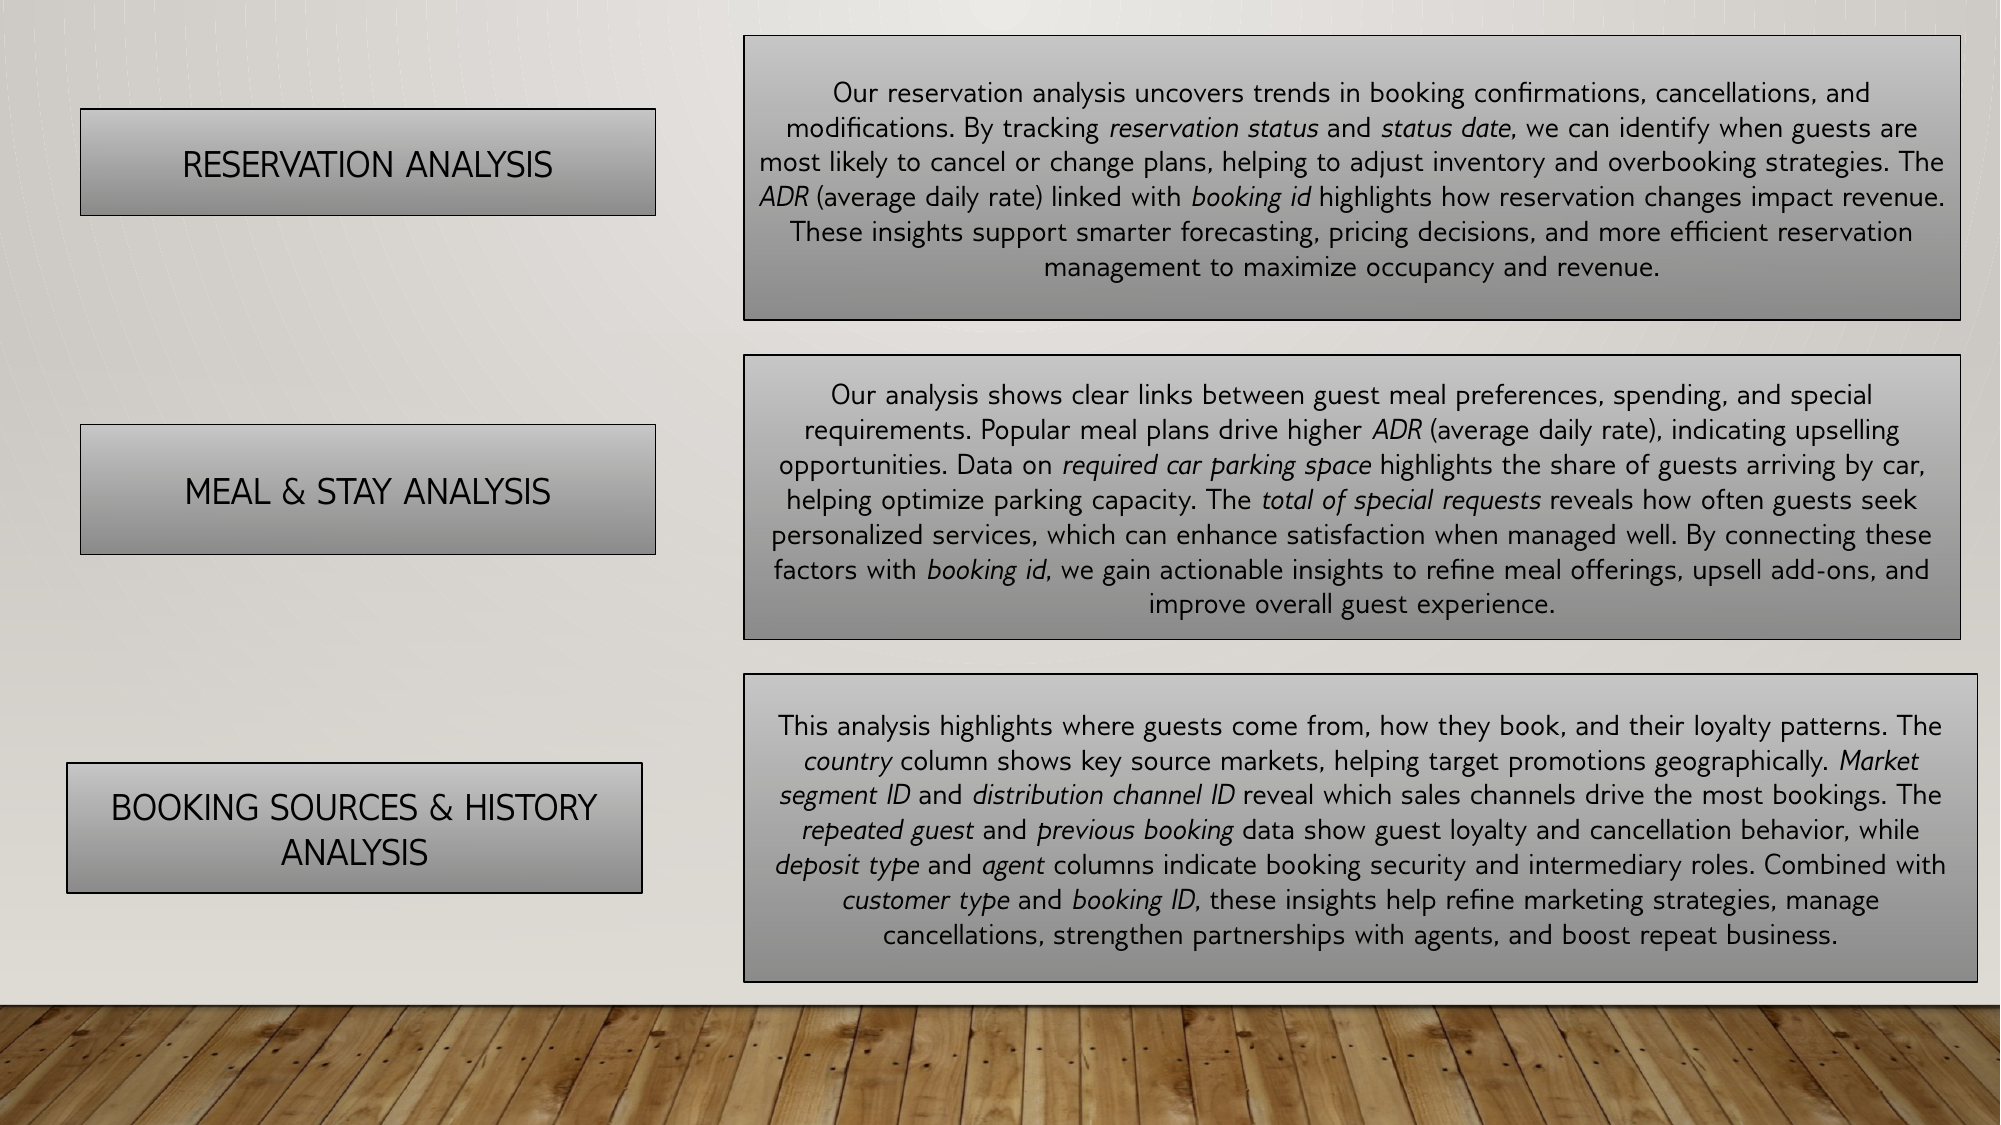

Our reservation analysis uncovers trends in booking confirmations, cancellations, and modifications. By tracking reservation status and status date, we can identify when guests are most likely to cancel or change plans, helping to adjust inventory and overbooking strategies. The ADR (average daily rate) linked with booking id highlights how reservation changes impact revenue. These insights support smarter forecasting, pricing decisions, and more efficient reservation management to maximize occupancy and revenue.
RESERVATION ANALYSIS
Our analysis shows clear links between guest meal preferences, spending, and special requirements. Popular meal plans drive higher ADR (average daily rate), indicating upselling opportunities. Data on required car parking space highlights the share of guests arriving by car, helping optimize parking capacity. The total of special requests reveals how often guests seek personalized services, which can enhance satisfaction when managed well. By connecting these factors with booking id, we gain actionable insights to refine meal offerings, upsell add-ons, and improve overall guest experience.
MEAL & STAY ANALYSIS
This analysis highlights where guests come from, how they book, and their loyalty patterns. The country column shows key source markets, helping target promotions geographically. Market segment ID and distribution channel ID reveal which sales channels drive the most bookings. The repeated guest and previous booking data show guest loyalty and cancellation behavior, while deposit type and agent columns indicate booking security and intermediary roles. Combined with customer type and booking ID, these insights help refine marketing strategies, manage cancellations, strengthen partnerships with agents, and boost repeat business.
BOOKING SOURCES & HISTORY ANALYSIS